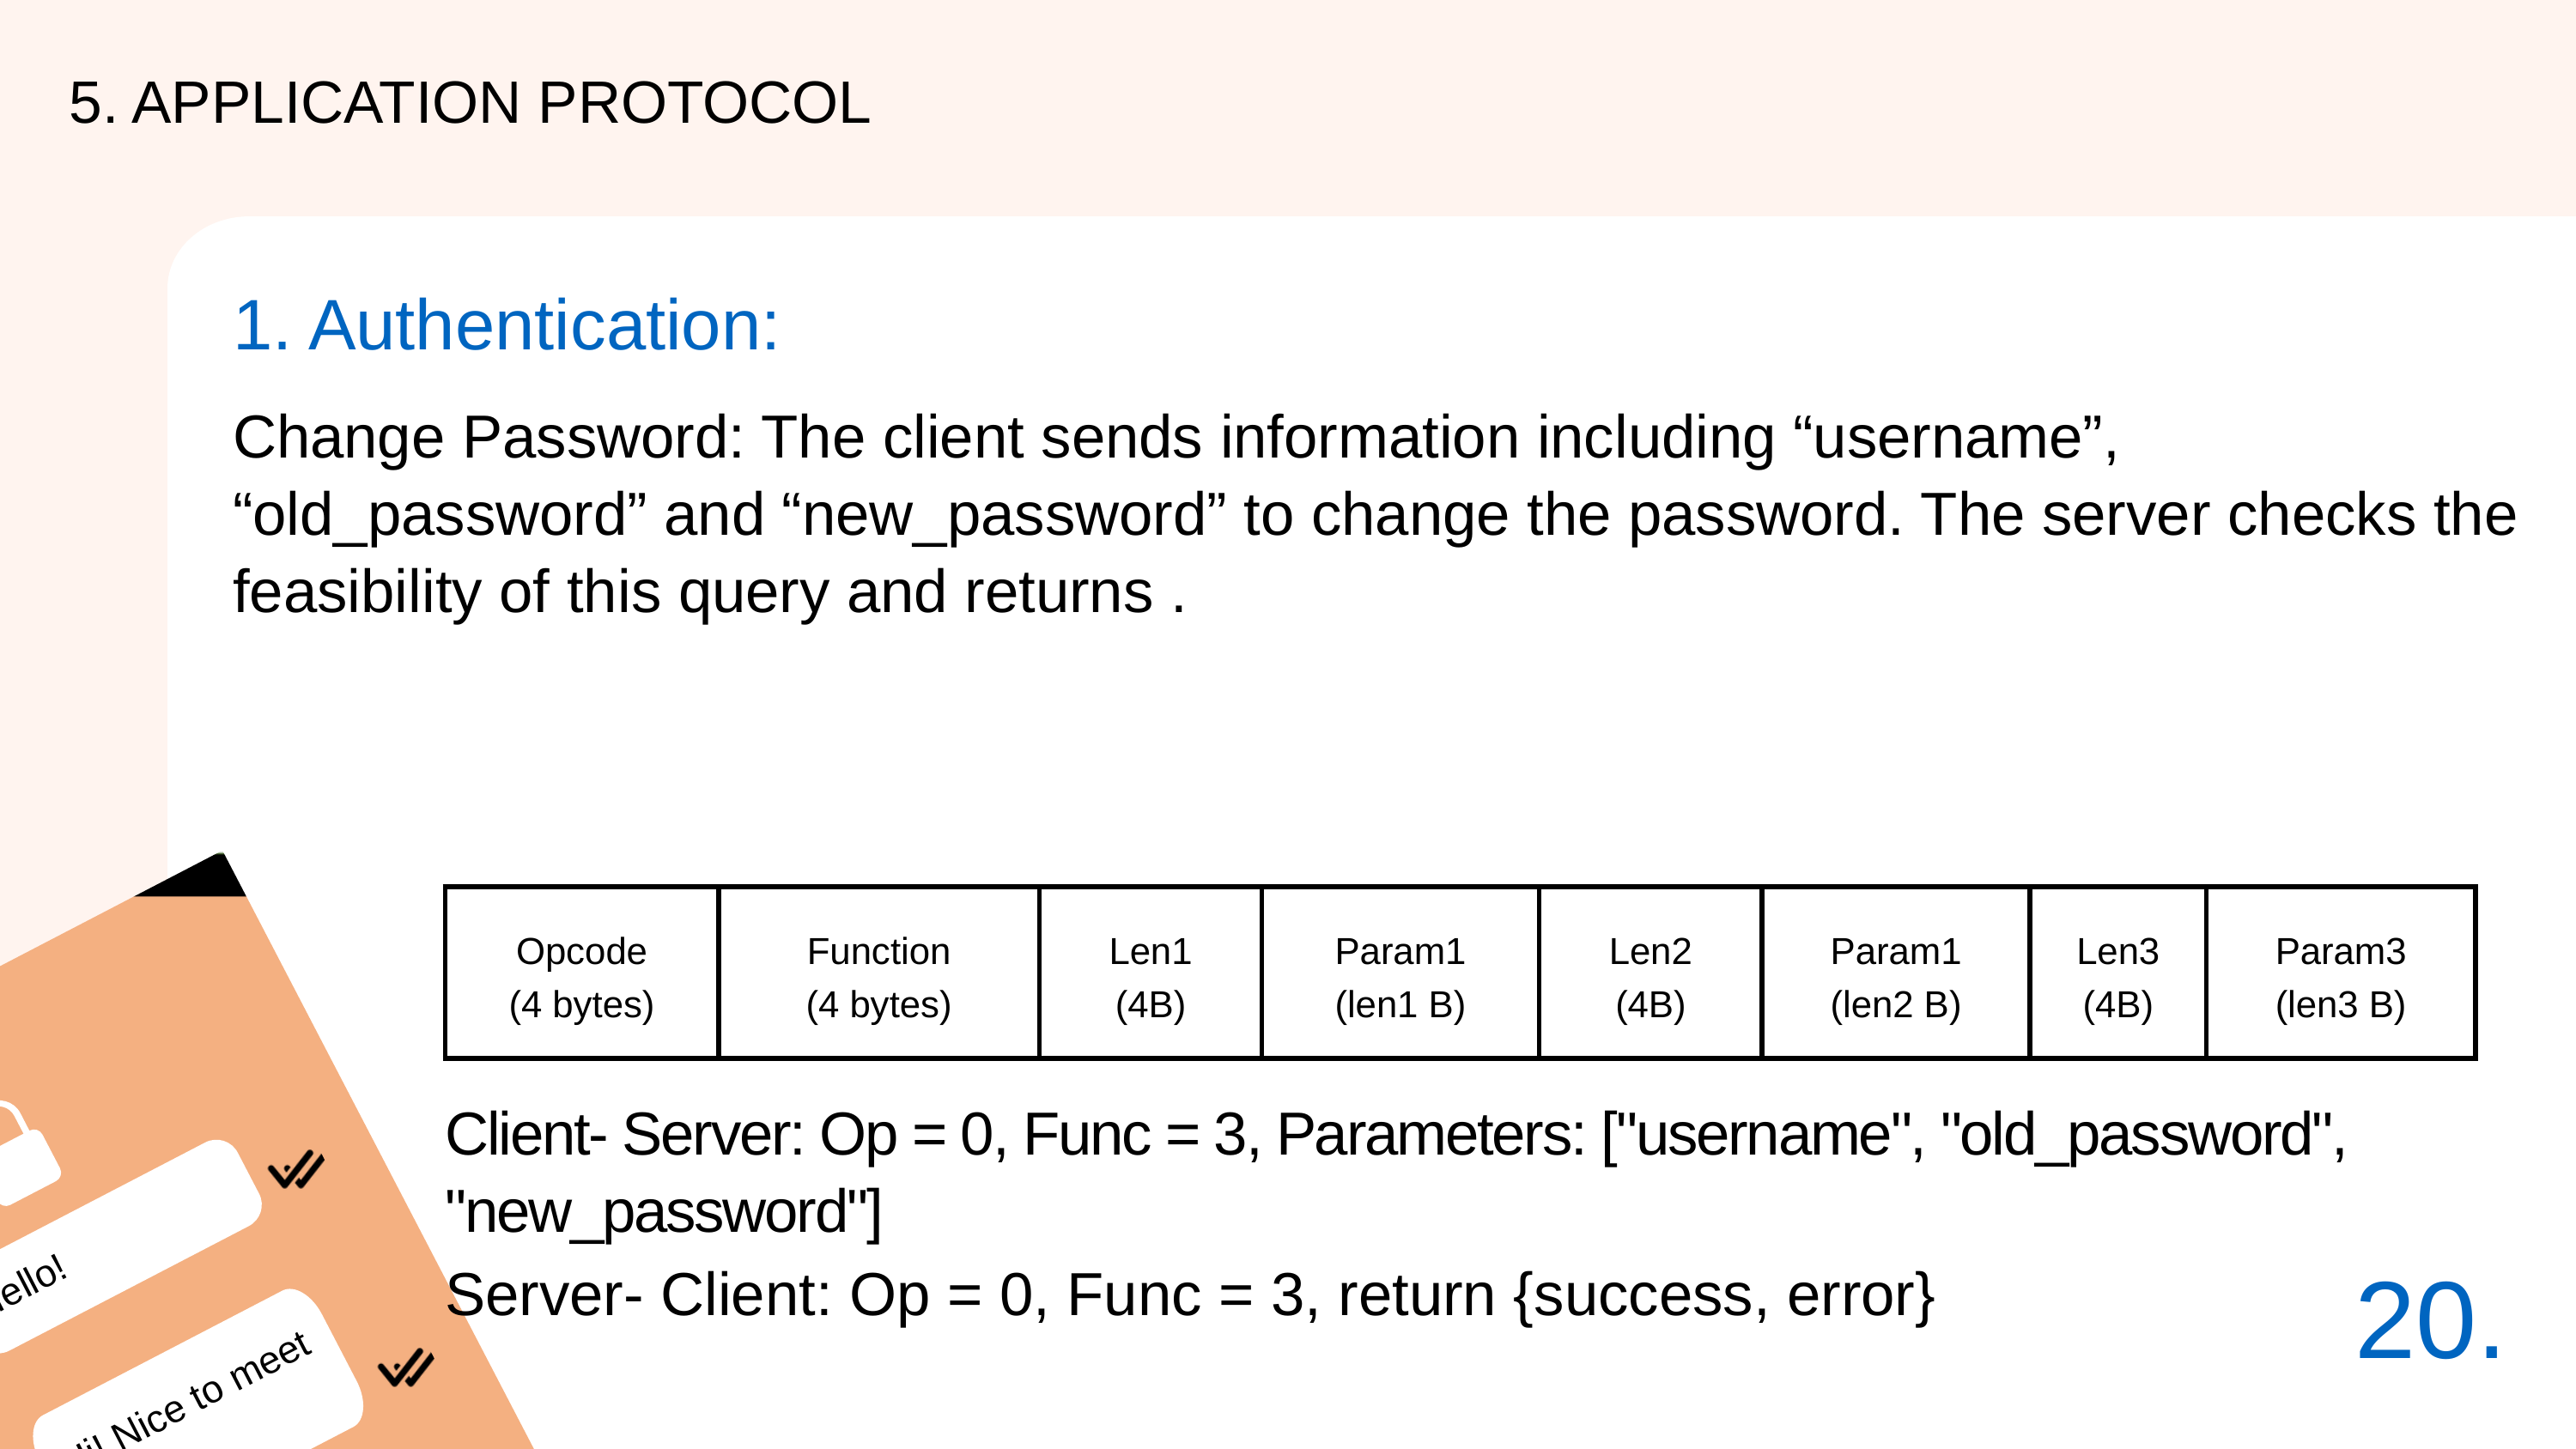

5. APPLICATION PROTOCOL

1. Authentication:
Change Password: The client sends information including “username”, “old_password” and “new_password” to change the password. The server checks the feasibility of this query and returns .
| Opcode (4 bytes) | Function (4 bytes) |
| --- | --- |
| Len1 (4B) | Param1 (len1 B) | Len2 (4B) | Param1 (len2 B) | Len3 (4B) | Param3 (len3 B) |
| --- | --- | --- | --- | --- | --- |

Client- Server: Op = 0, Func = 3, Parameters: ["username", "old_password", "new_password"]

20.
Server- Client: Op = 0, Func = 3, return {success, error}
Hello!

Hi! Nice to meet you.